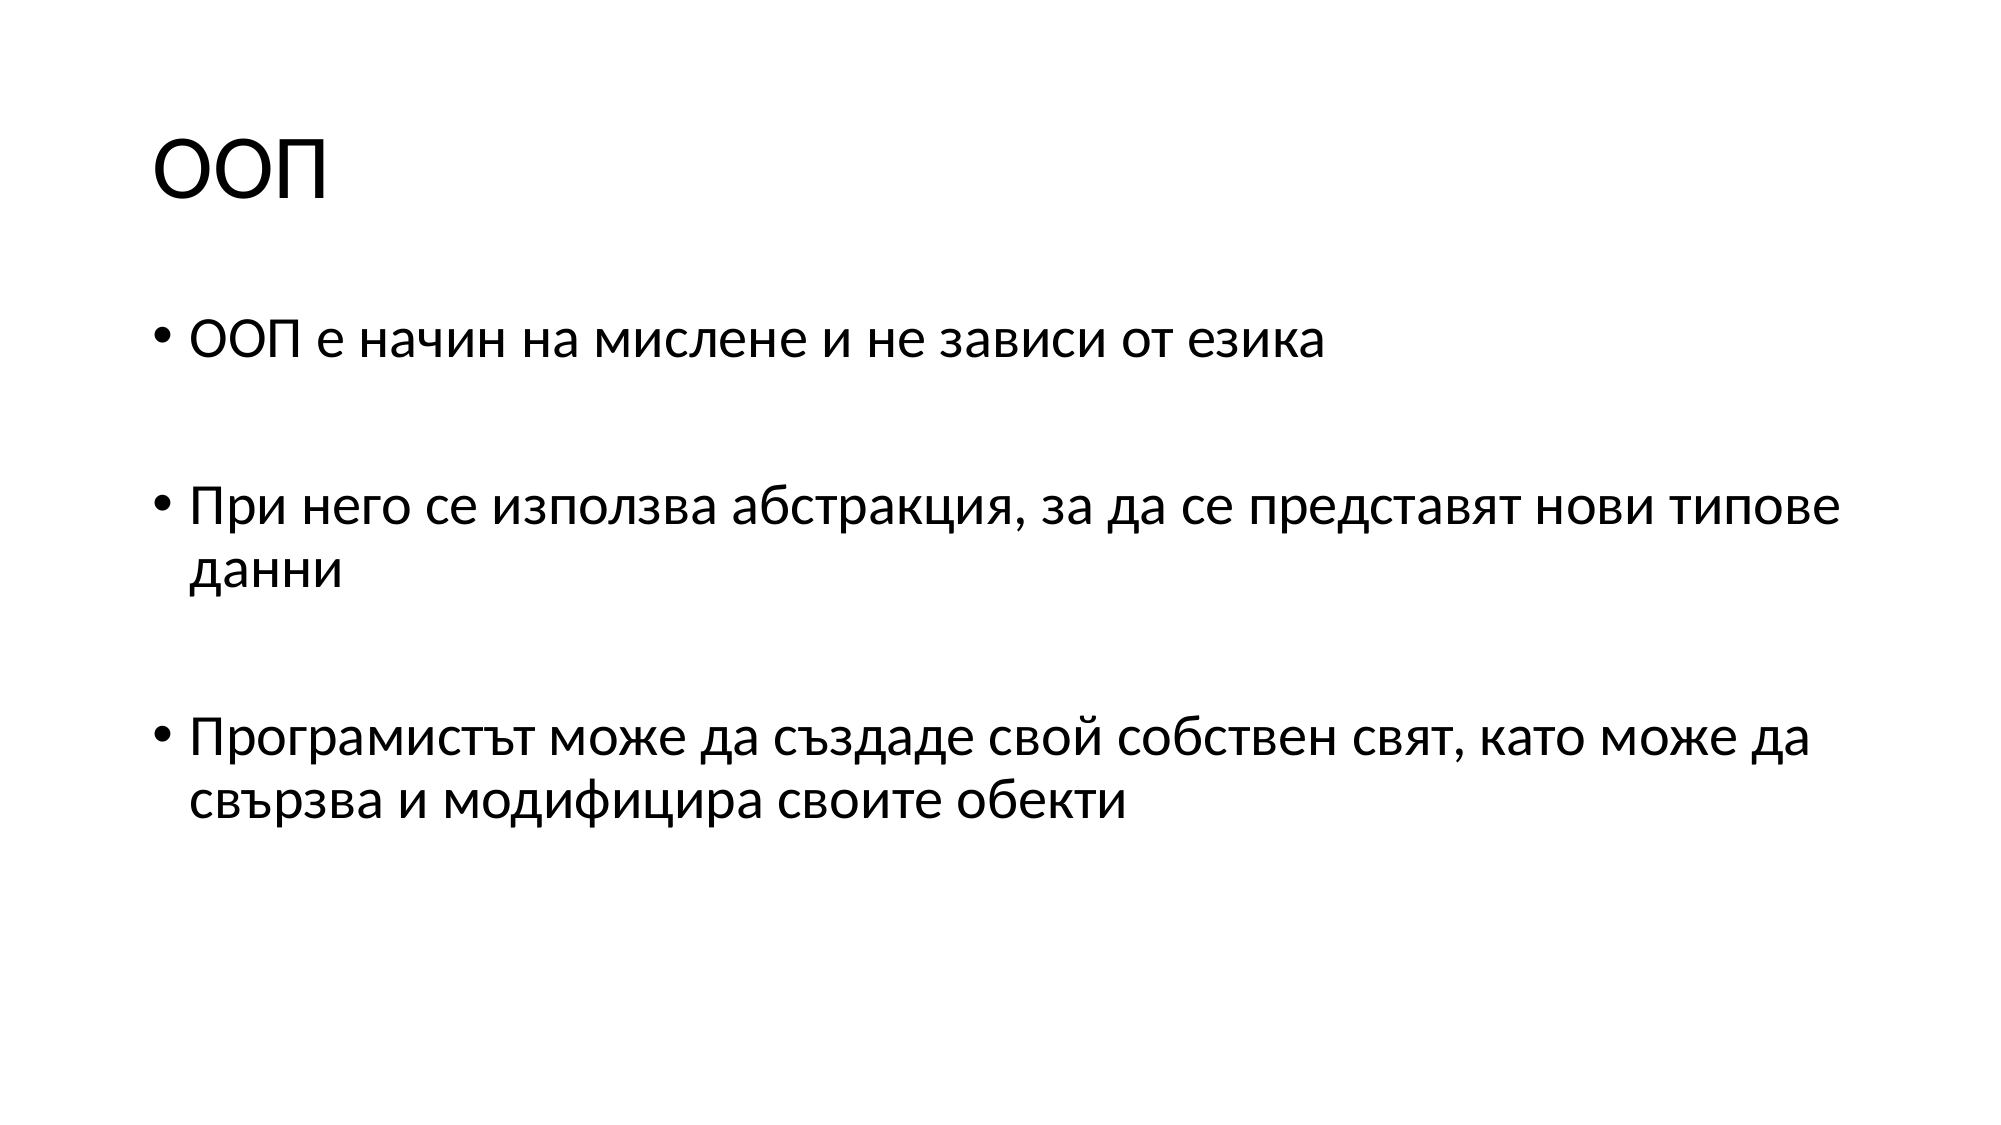

# ООП
ООП е начин на мислене и не зависи от езика

При него се използва абстракция, за да се представят нови типове данни

Програмистът може да създаде свой собствен свят, като може да свързва и модифицира своите обекти